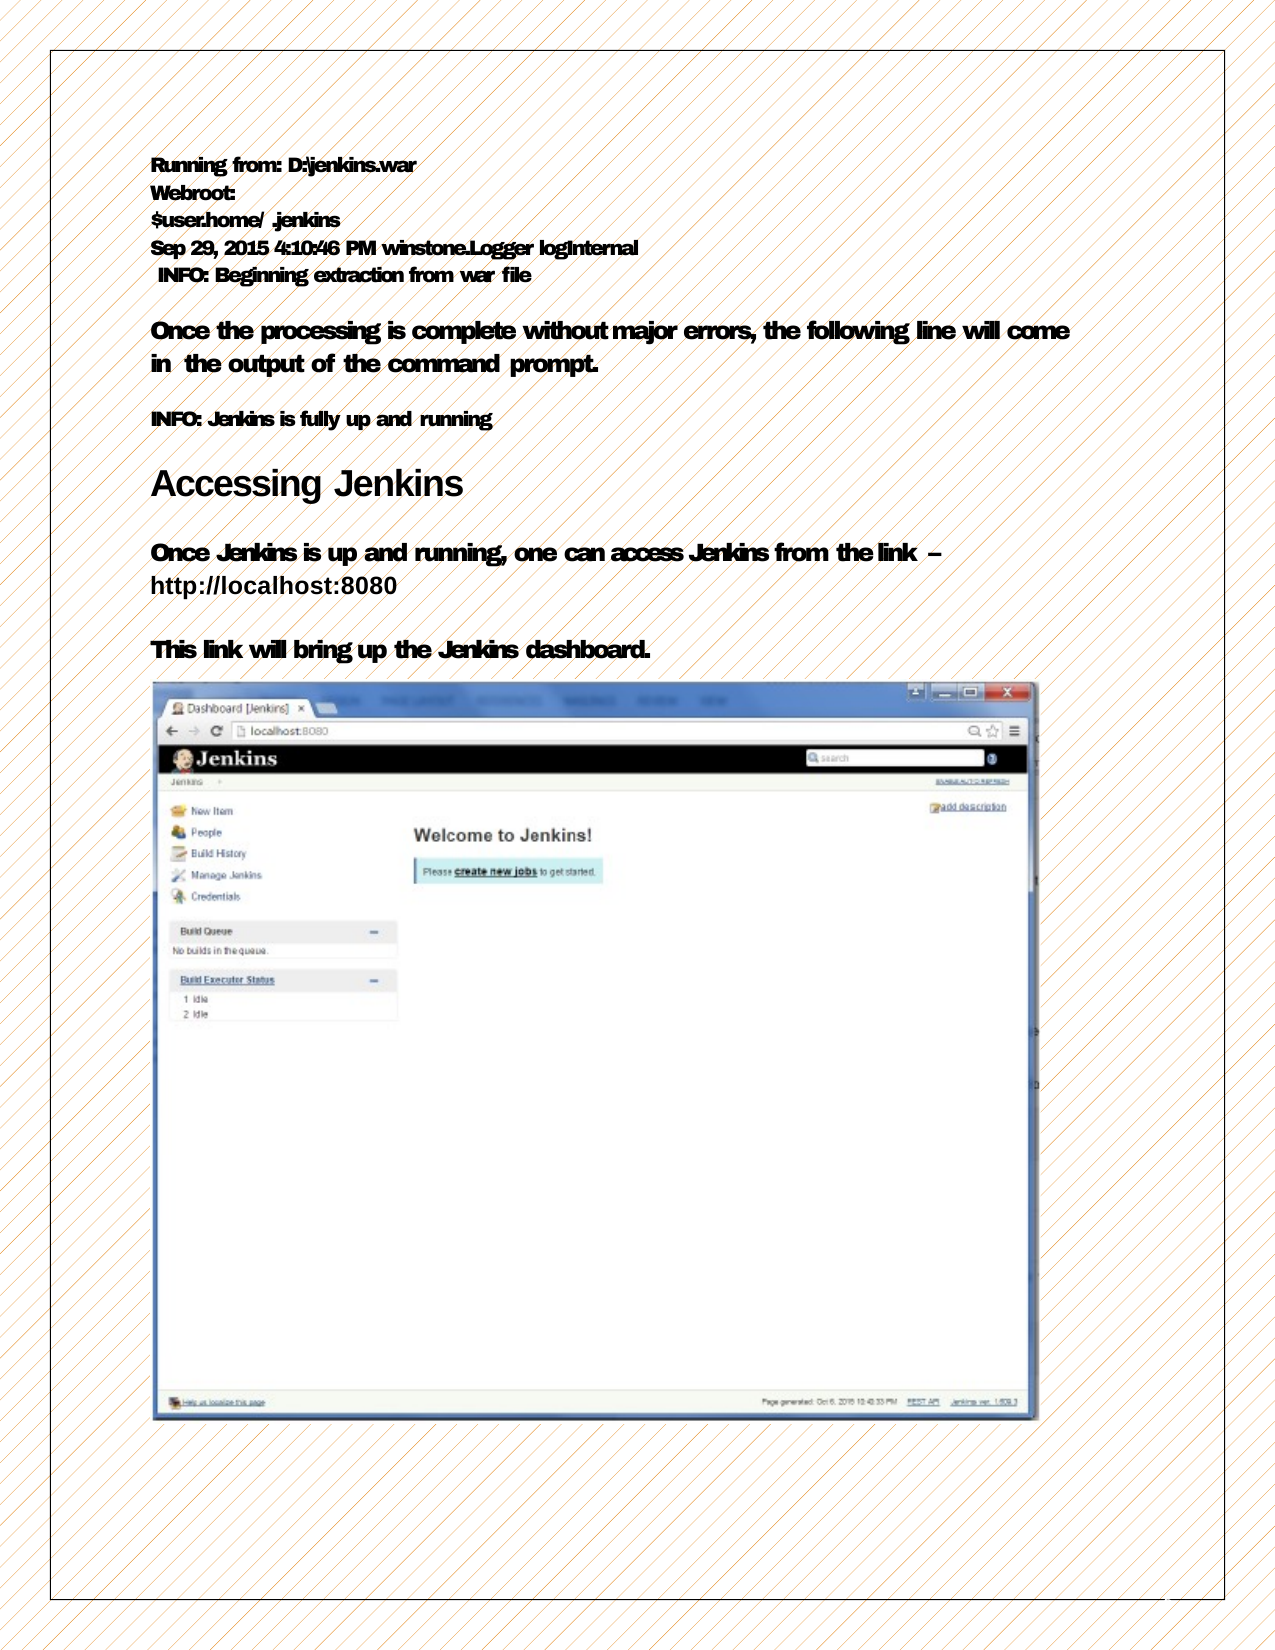

Running from: D:\jenkins.war  Webroot: $user.home/ .jenkins
Sep 29, 2015 4:10:46 PM winstone.Logger logInternal  INFO: Beginning extraction from war file

Once the processing is complete without major errors, the following line will come in  the output of the command prompt.

INFO: Jenkins is fully up and running

Accessing Jenkins
Once Jenkins is up and running, one can access Jenkins from the link −
http://localhost:8080

This link will bring up the Jenkins dashboard.
6